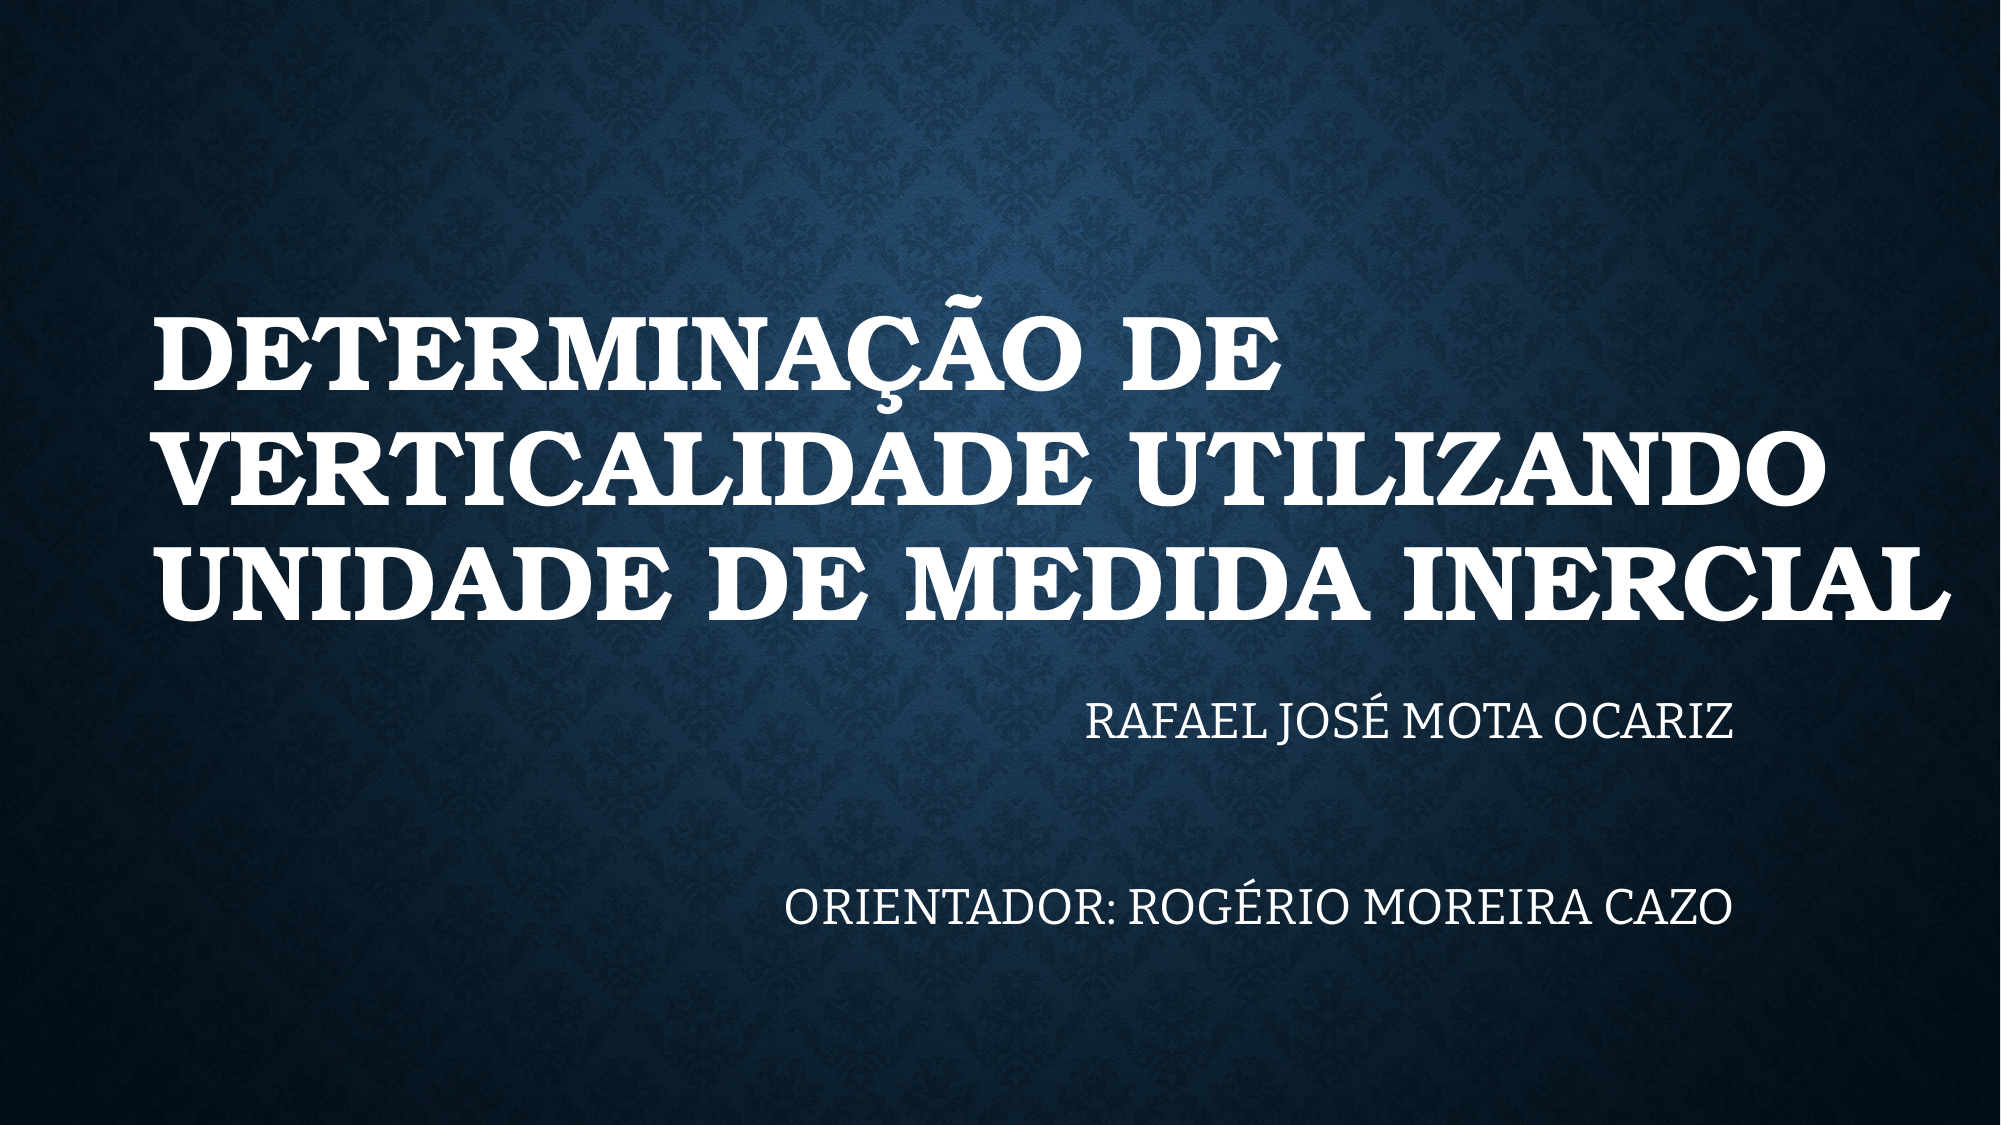

# DETERMINAÇÃO DE VERTICALIDADE UTILIZANDO UNIDADE DE MEDIDA INERCIAL
RAFAEL JOSÉ MOTA OCARIZ

ORIENTADOR: ROGÉRIO MOREIRA CAZO